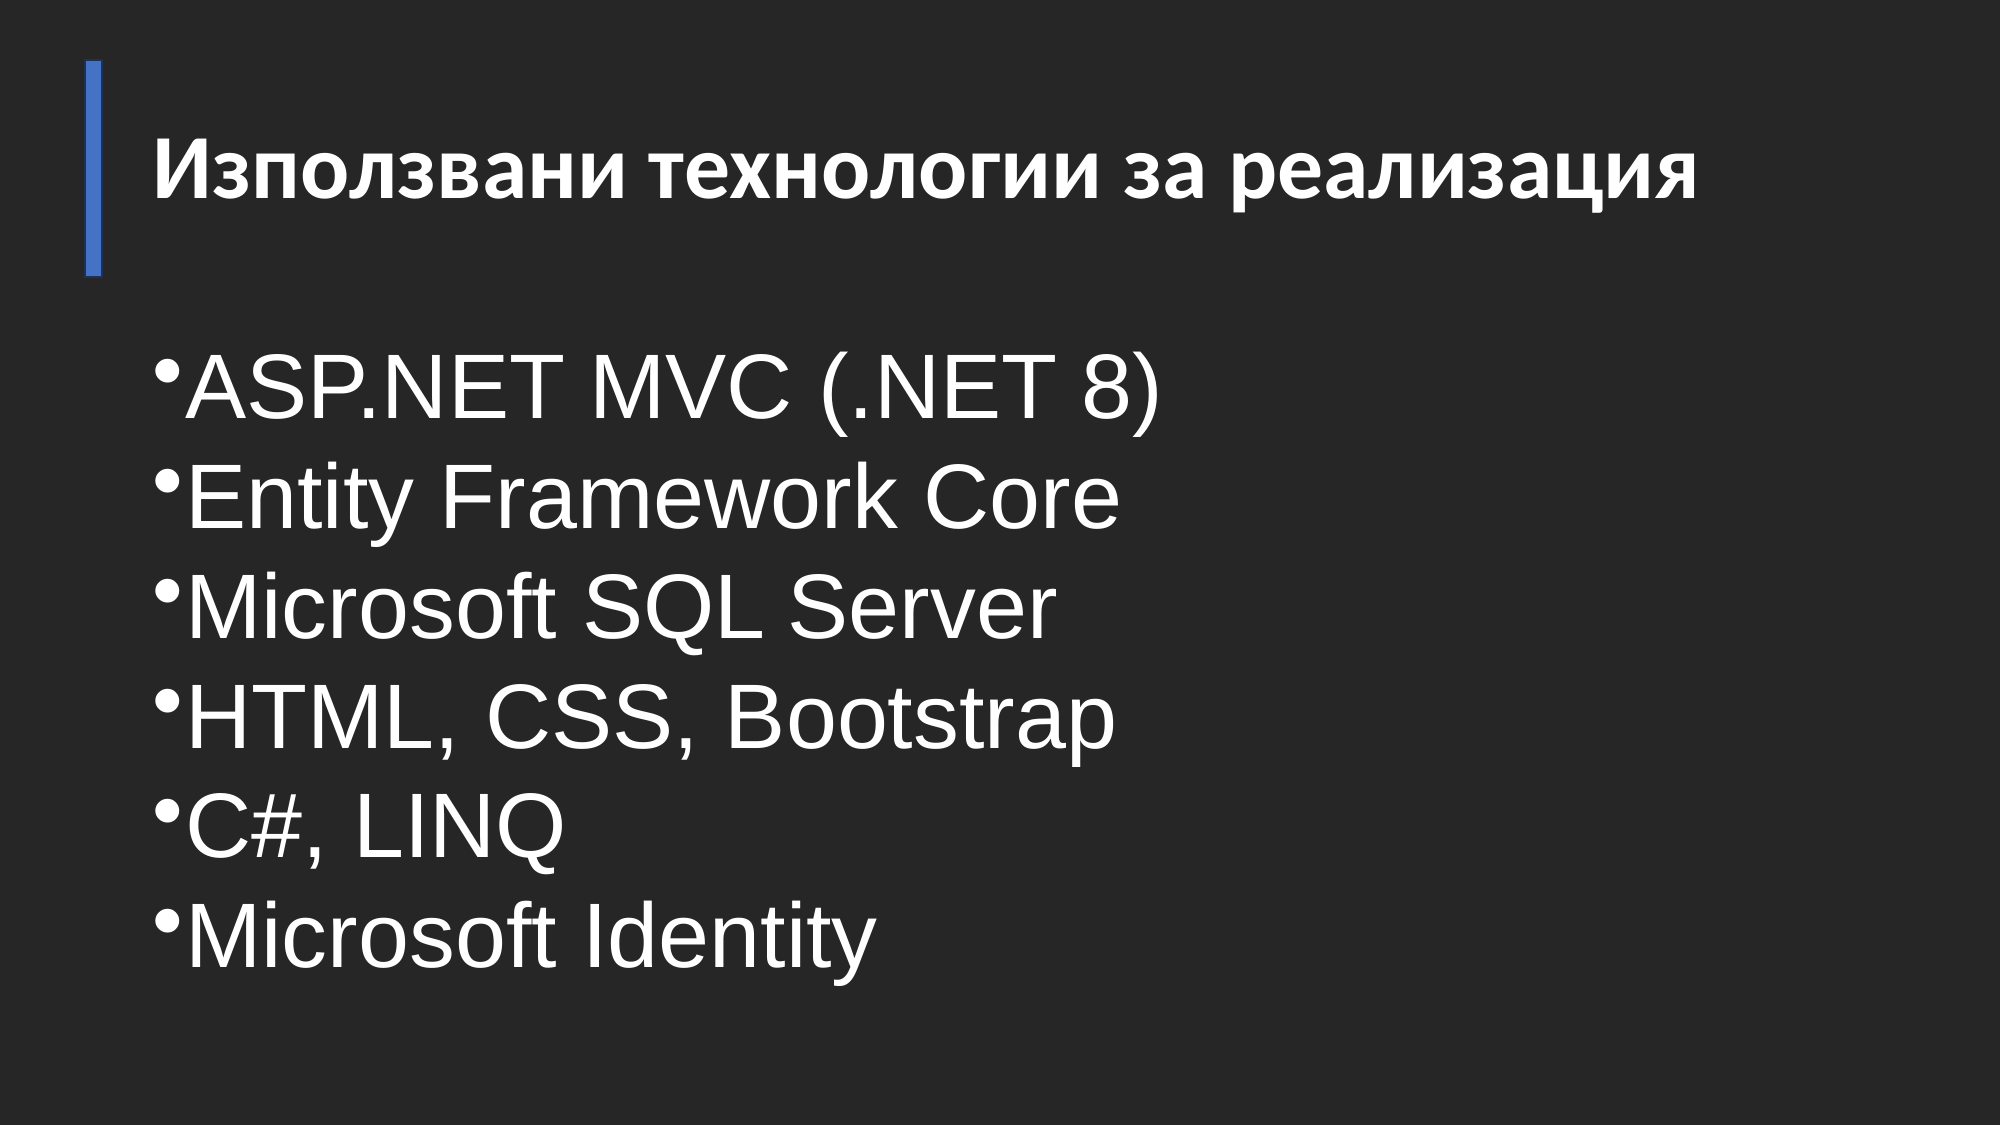

# Използвани технологии за реализация
ASP.NET MVC (.NET 8)
Entity Framework Core
Microsoft SQL Server
HTML, CSS, Bootstrap
C#, LINQ
Microsoft Identity